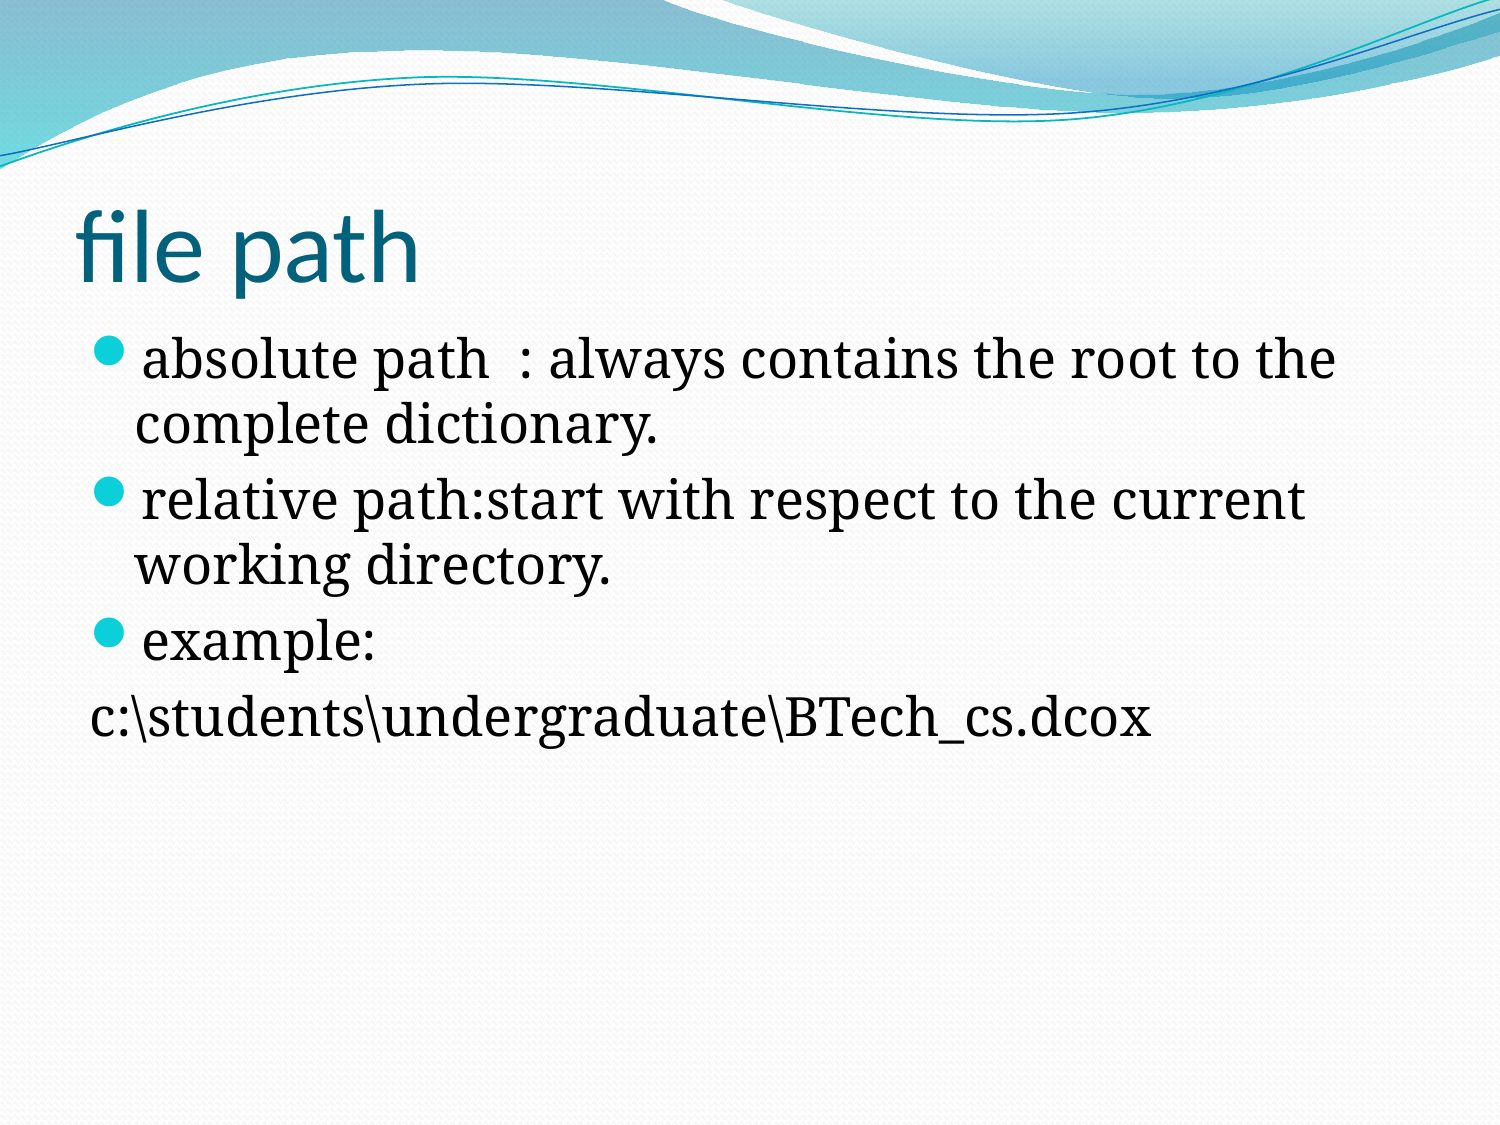

# file path
absolute path  : always contains the root to the complete dictionary.
relative path:start with respect to the current working directory.
example:
c:\students\undergraduate\BTech_cs.dcox